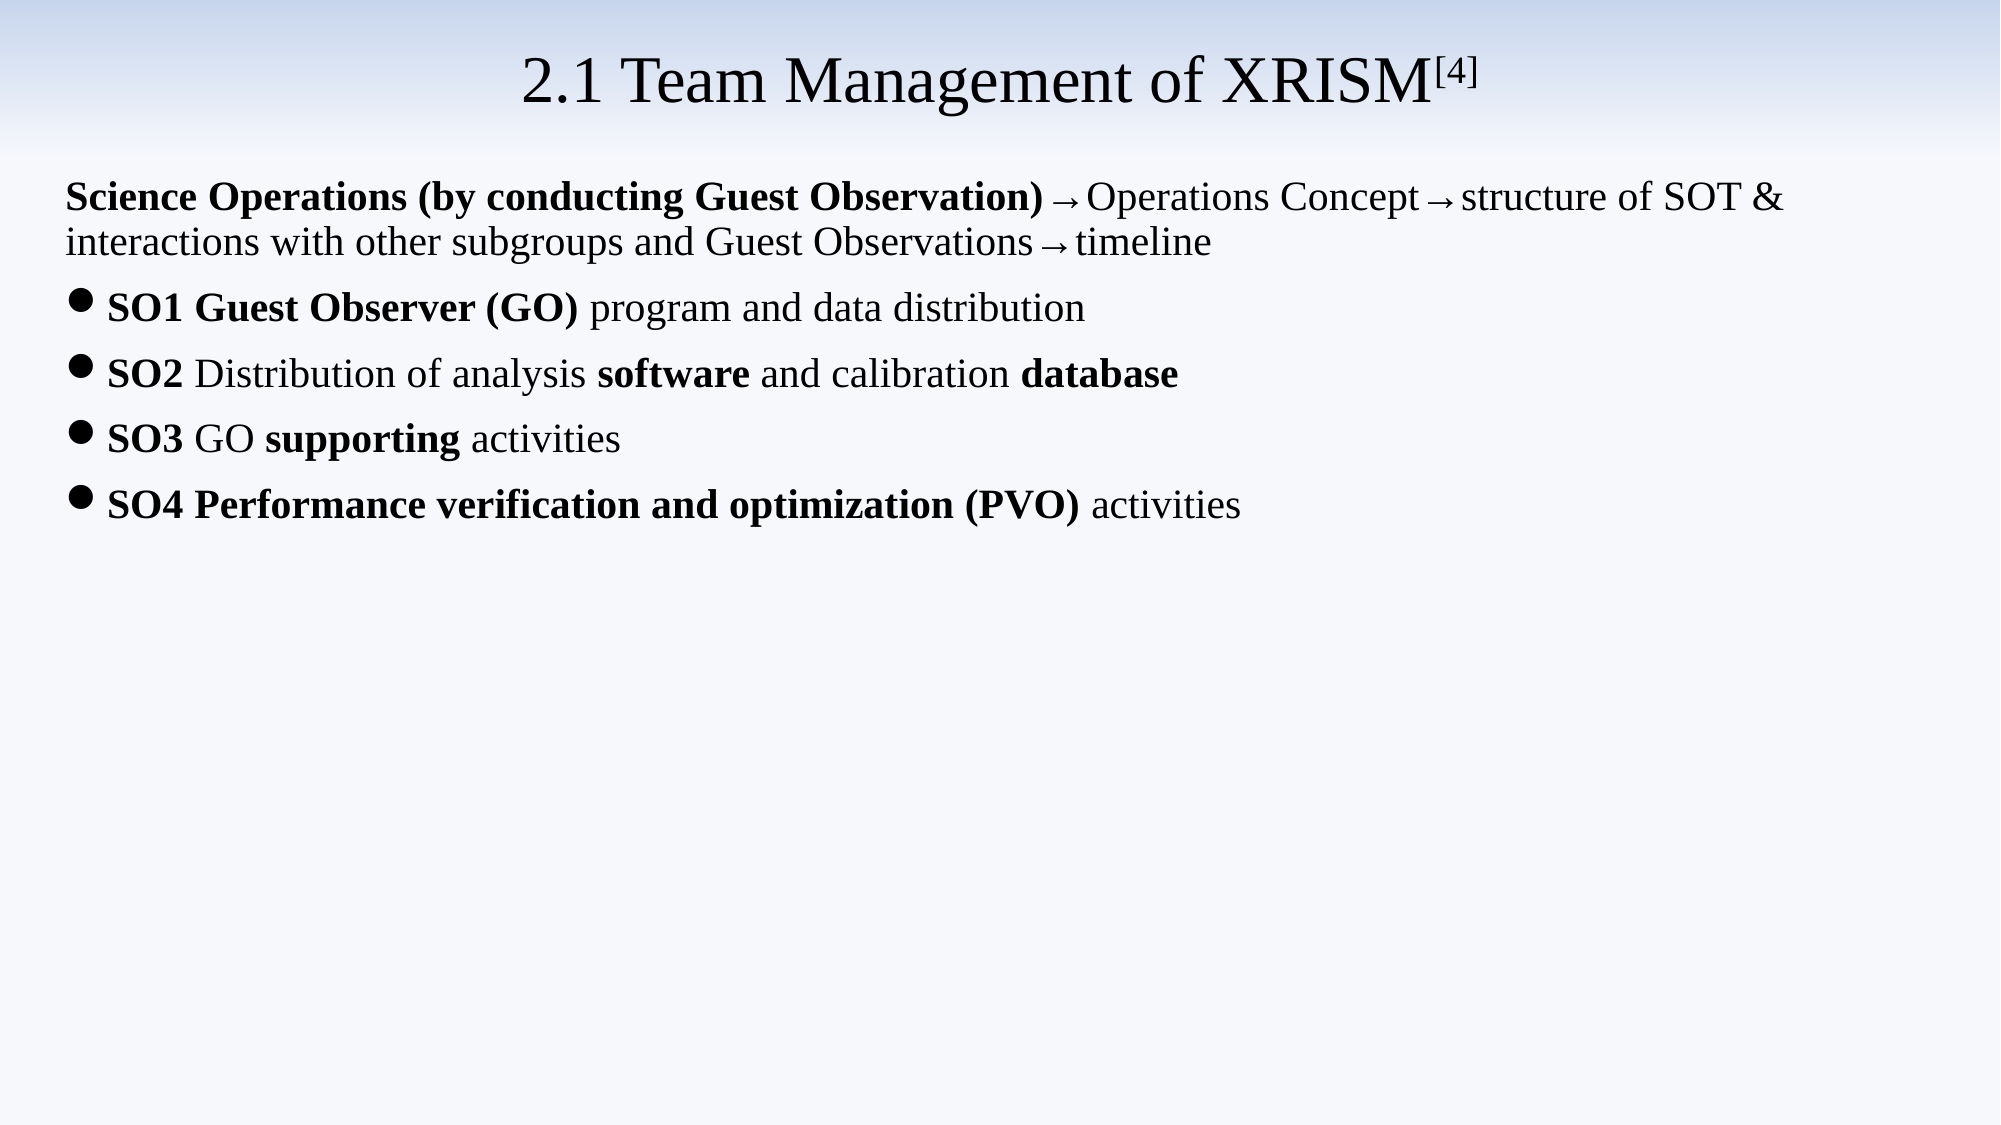

# 2.1 Team Management of XRISM[4]
Science Operations (by conducting Guest Observation)→Operations Concept→structure of SOT & interactions with other subgroups and Guest Observations→timeline
SO1 Guest Observer (GO) program and data distribution
SO2 Distribution of analysis software and calibration database
SO3 GO supporting activities
SO4 Performance verification and optimization (PVO) activities